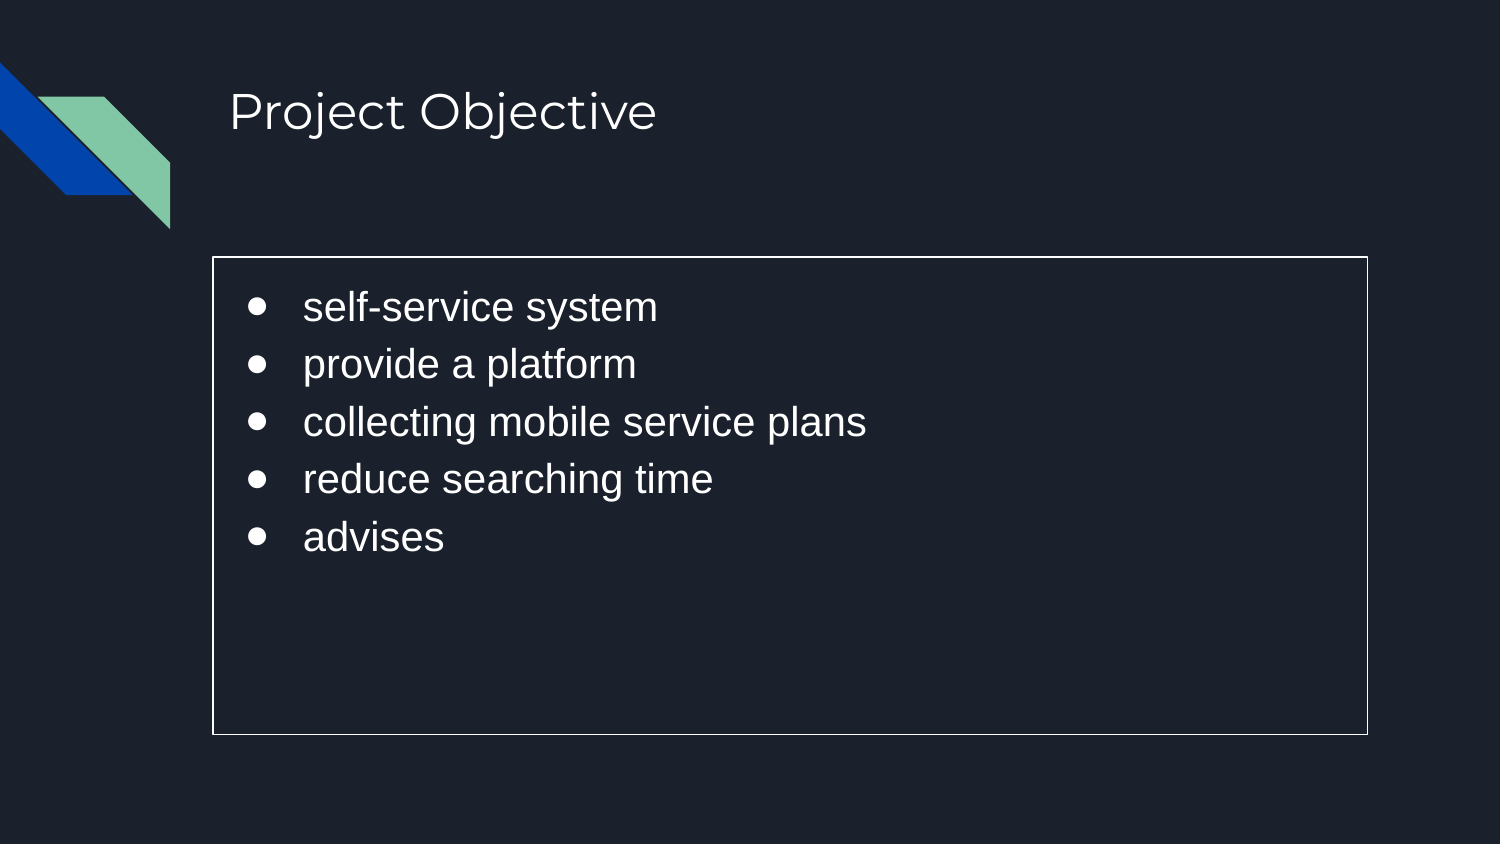

# Project Objective
self-service system
provide a platform
collecting mobile service plans
reduce searching time
advises